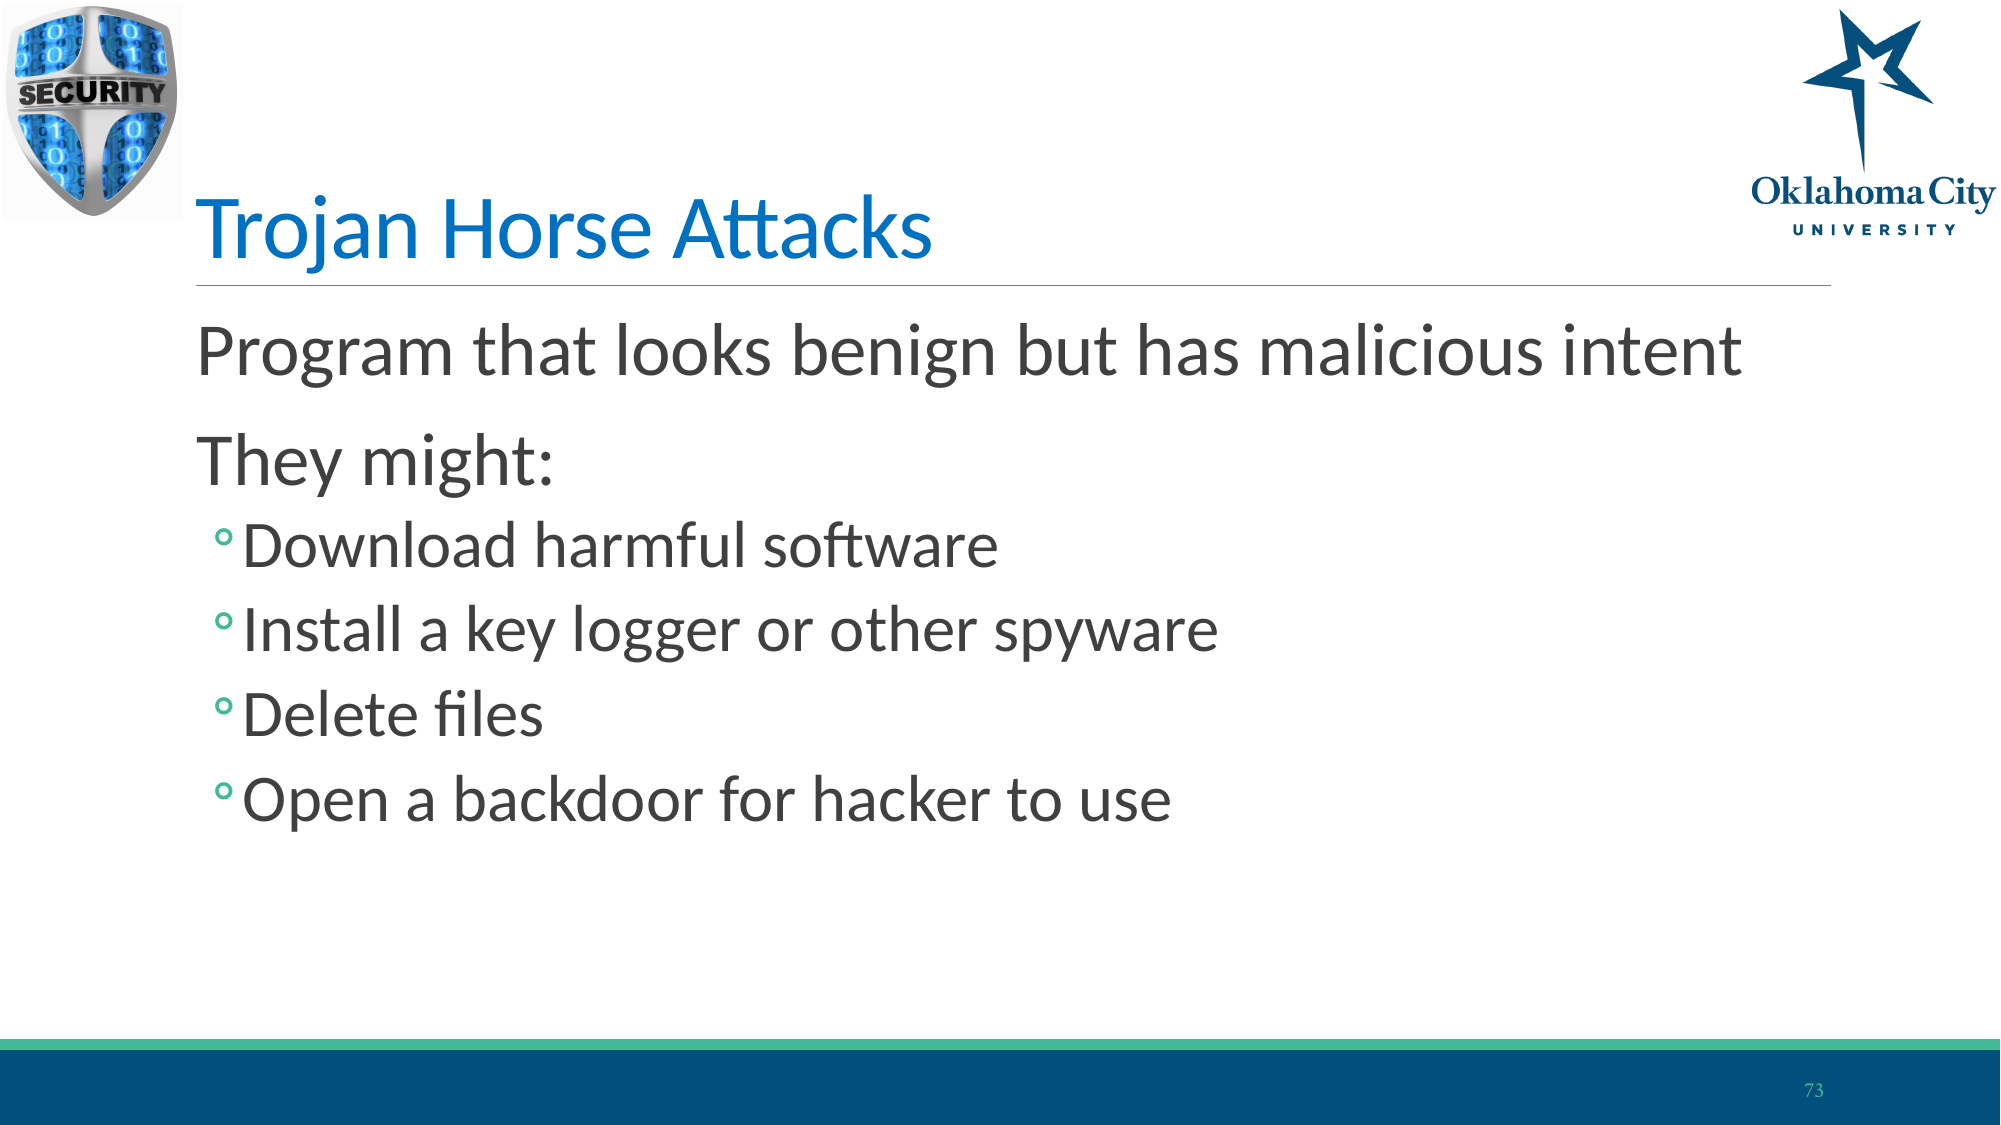

# Trojan Horse Attacks
Program that looks benign but has malicious intent
They might:
Download harmful software
Install a key logger or other spyware
Delete files
Open a backdoor for hacker to use
73